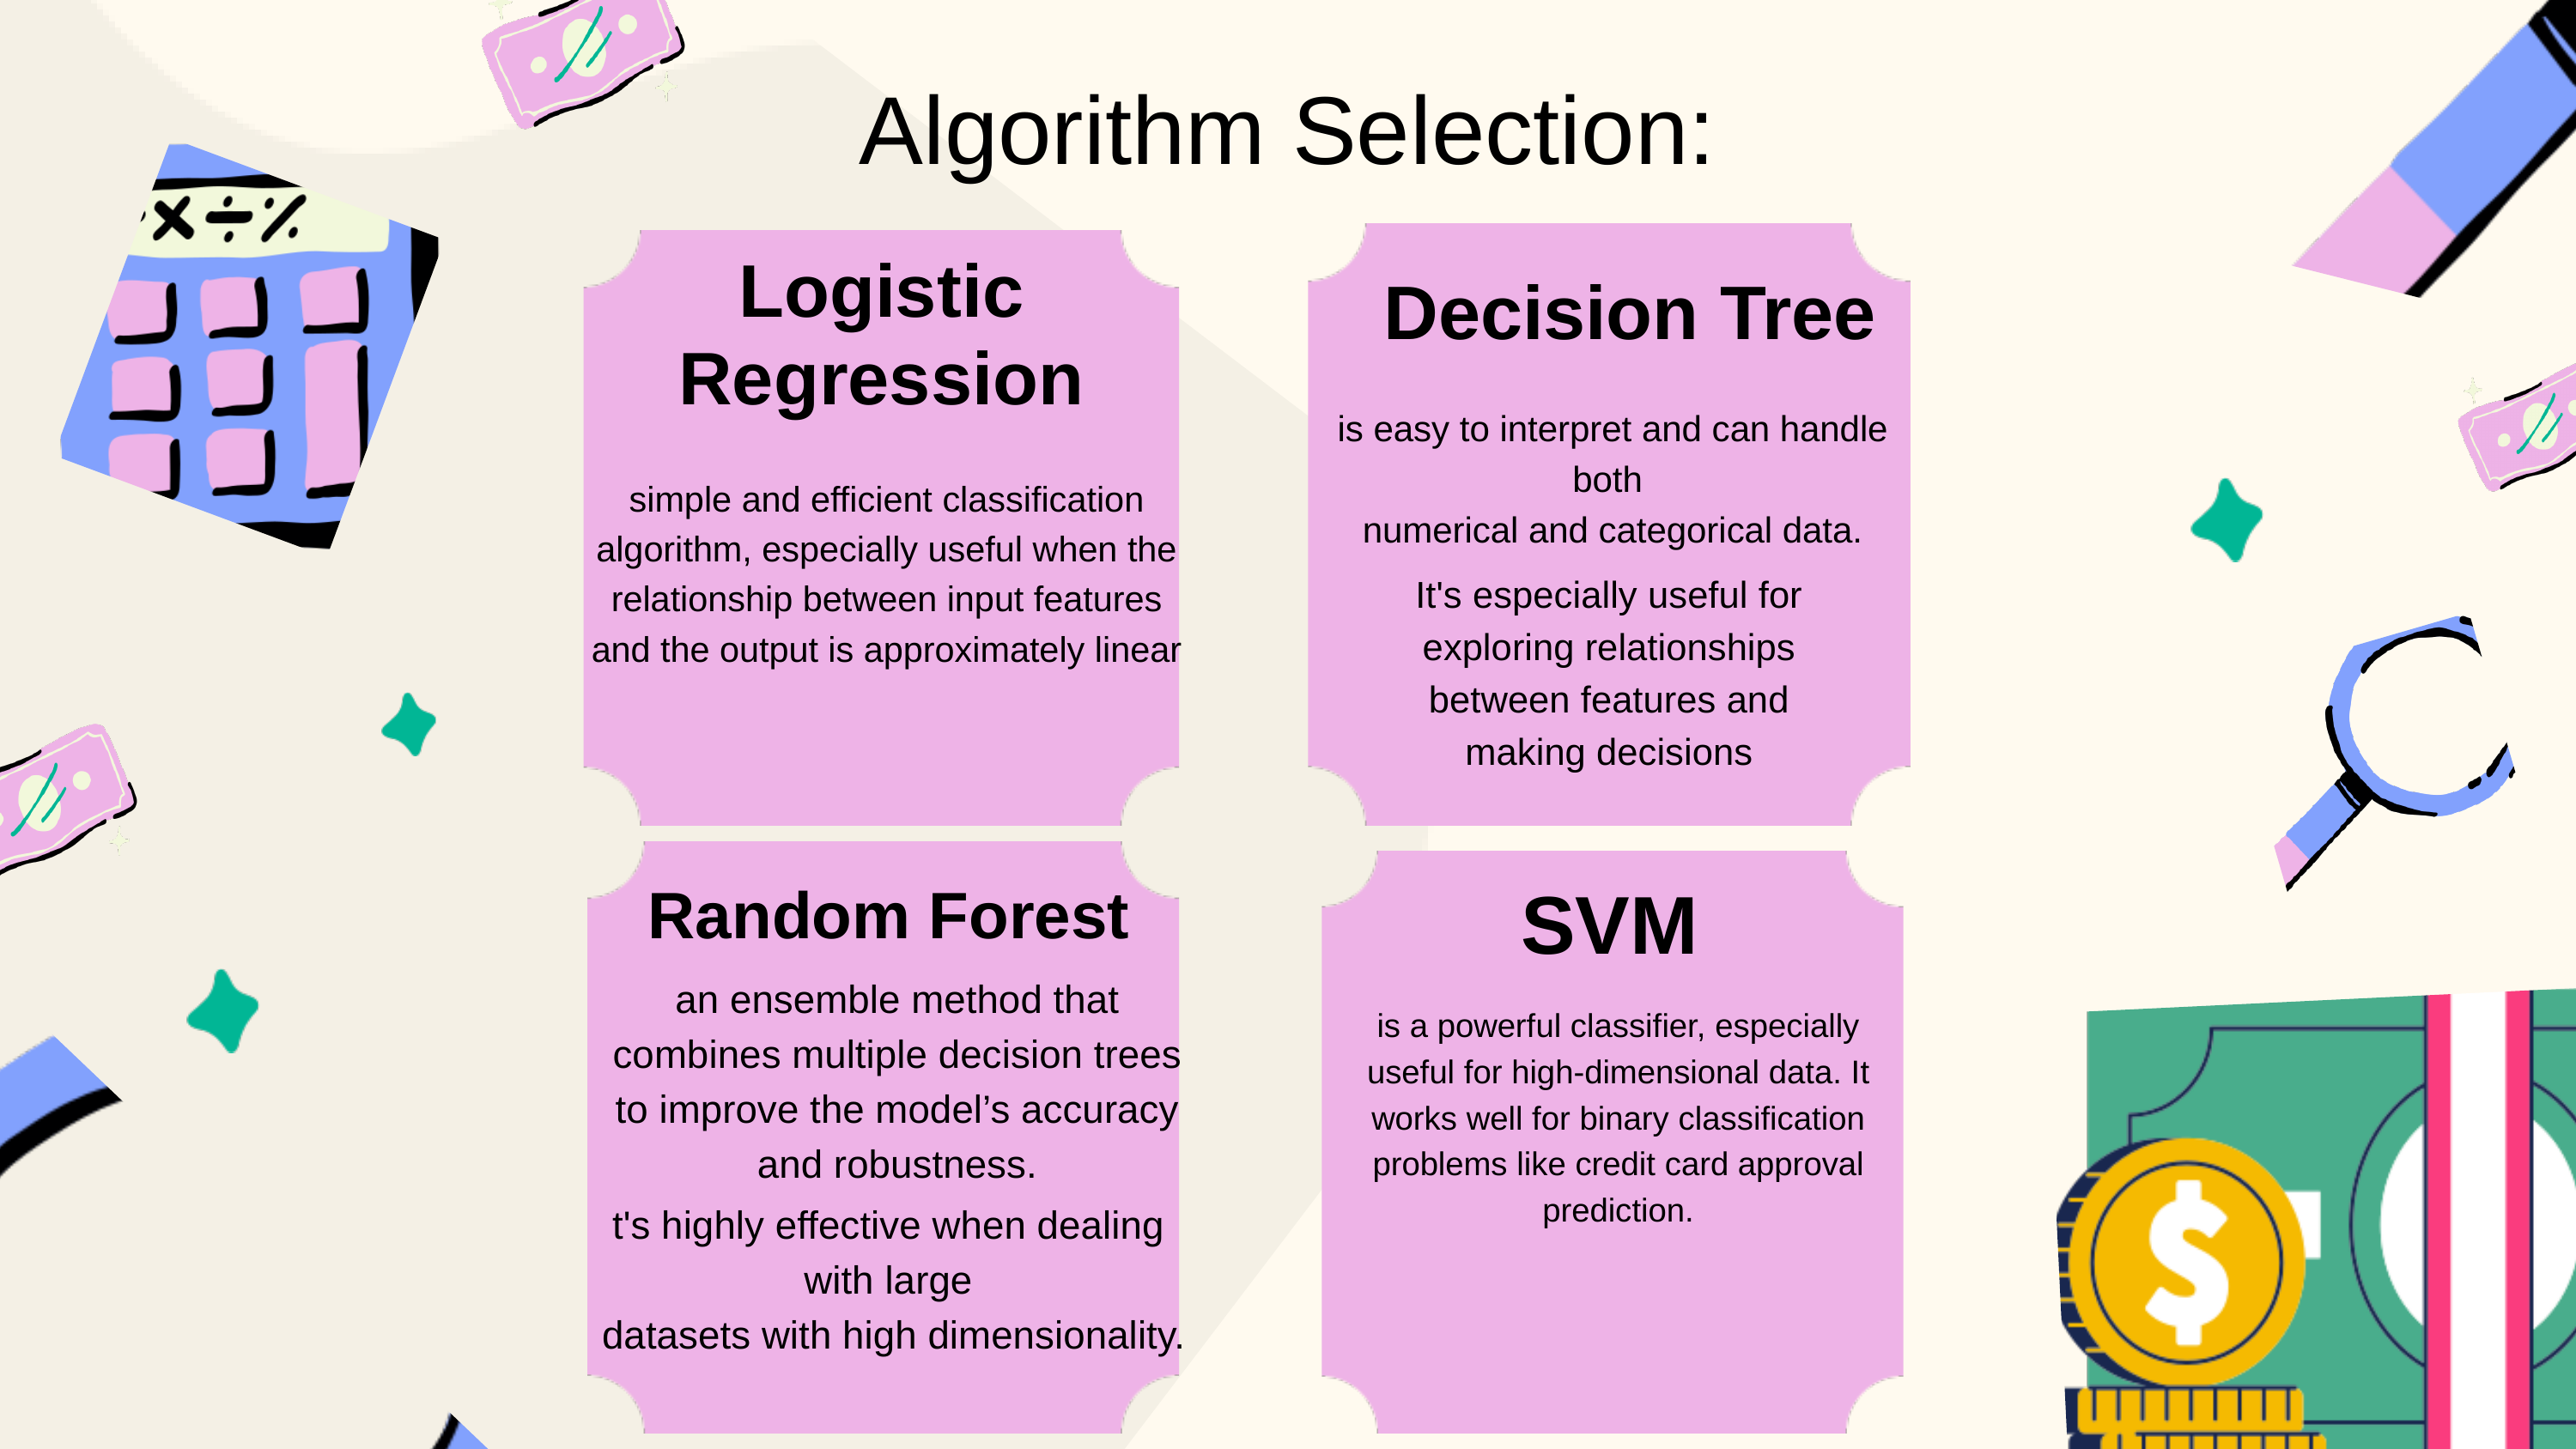

Algorithm Selection:

Logistic Regression
Decision Tree

is easy to interpret and can handle both
numerical and categorical data.
simple and efficient classification algorithm, especially useful when the relationship between input features and the output is approximately linear

It's especially useful for exploring relationships between features and making decisions

SVM
Random Forest
an ensemble method that combines multiple decision trees to improve the model’s accuracy and robustness.

is a powerful classifier, especially useful for high-dimensional data. It works well for binary classification problems like credit card approval prediction.

t's highly effective when dealing with large
 datasets with high dimensionality.